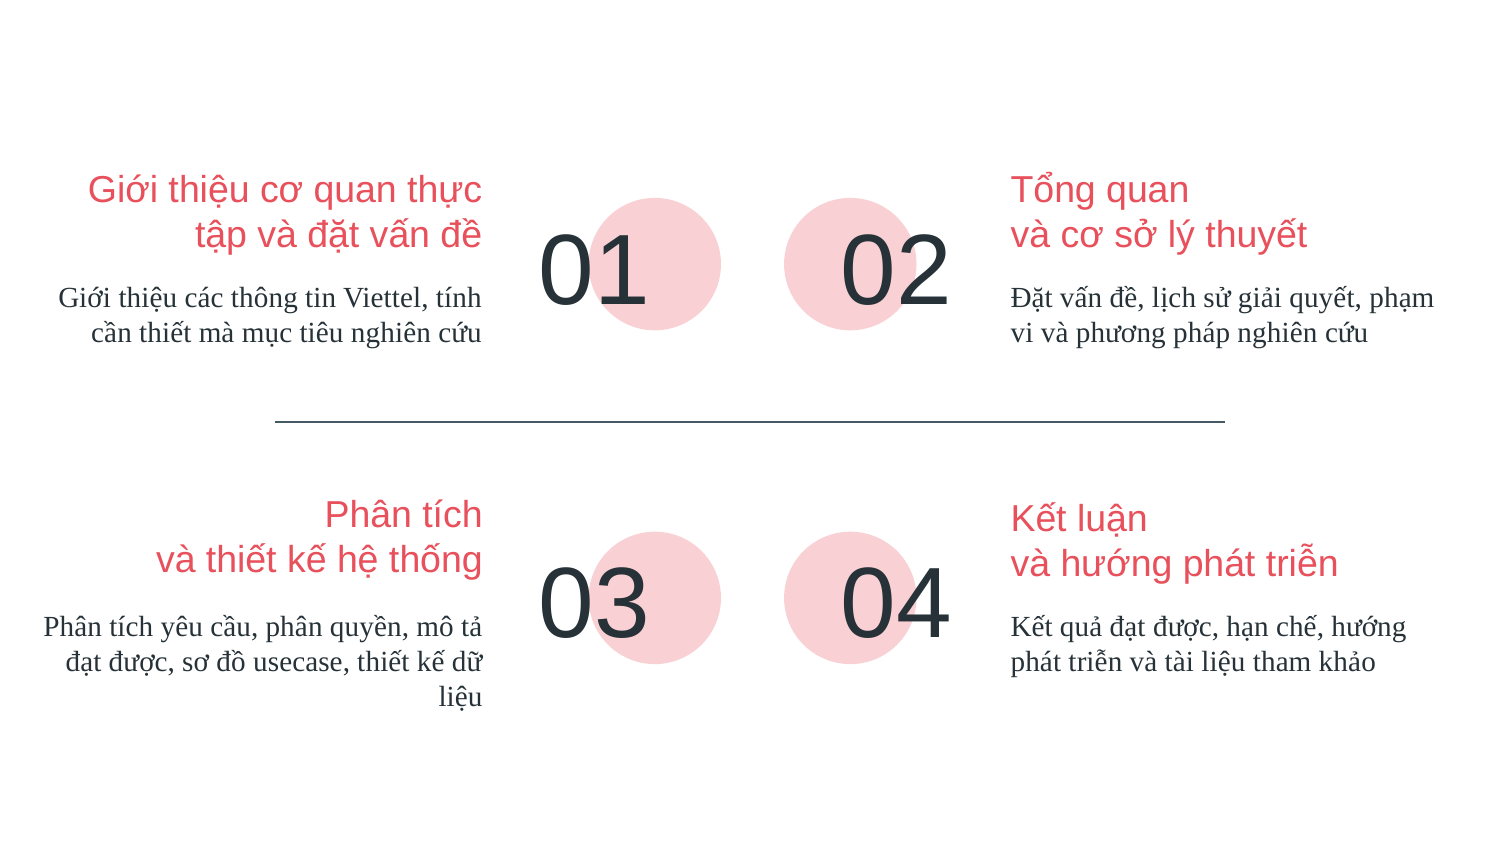

01
02
# Giới thiệu cơ quan thực tập và đặt vấn đề
Tổng quan
và cơ sở lý thuyết
Giới thiệu các thông tin Viettel, tính cần thiết mà mục tiêu nghiên cứu
Đặt vấn đề, lịch sử giải quyết, phạm vi và phương pháp nghiên cứu
Phân tích
và thiết kế hệ thống

Kết luận
và hướng phát triễn
03
04
Phân tích yêu cầu, phân quyền, mô tả đạt được, sơ đồ usecase, thiết kế dữ liệu
Kết quả đạt được, hạn chế, hướng phát triễn và tài liệu tham khảo